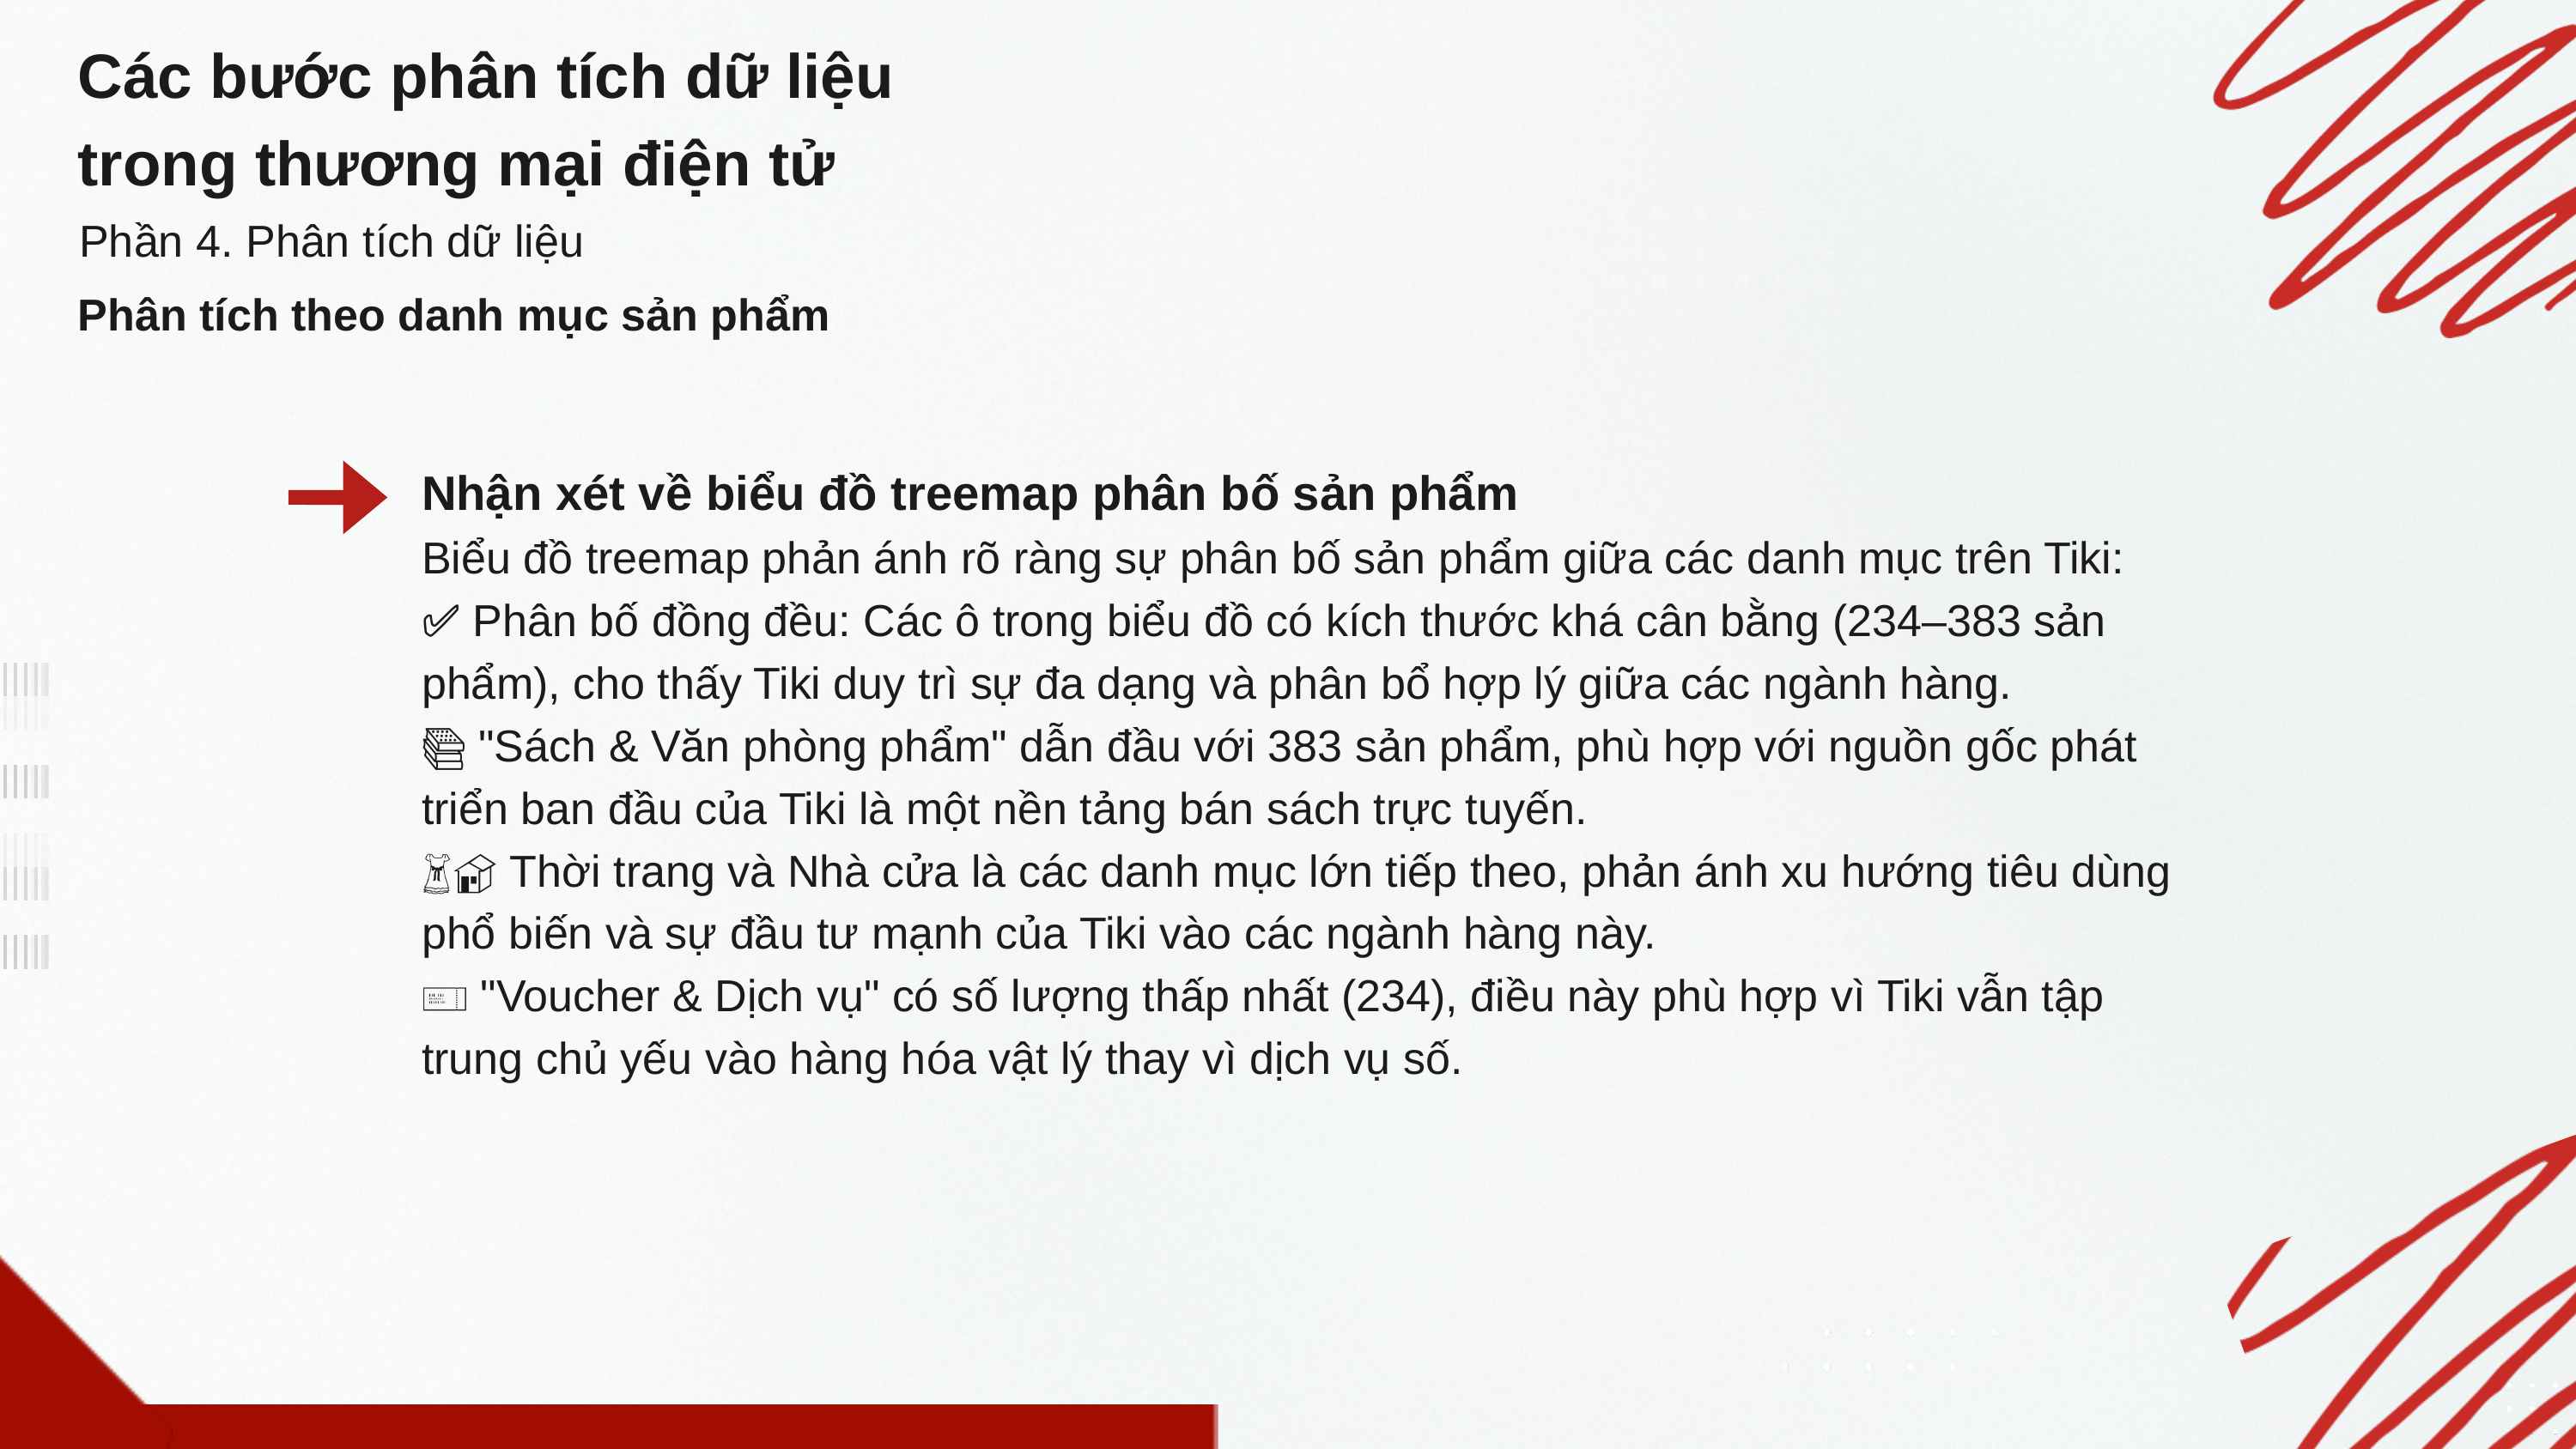

Các bước phân tích dữ liệu trong thương mại điện tử

Phần 4. Phân tích dữ liệu

Phân tích theo danh mục sản phẩm

Nhận xét về biểu đồ treemap phân bố sản phẩm
Biểu đồ treemap phản ánh rõ ràng sự phân bố sản phẩm giữa các danh mục trên Tiki:
✅ Phân bố đồng đều: Các ô trong biểu đồ có kích thước khá cân bằng (234–383 sản phẩm), cho thấy Tiki duy trì sự đa dạng và phân bổ hợp lý giữa các ngành hàng.
📚 "Sách & Văn phòng phẩm" dẫn đầu với 383 sản phẩm, phù hợp với nguồn gốc phát triển ban đầu của Tiki là một nền tảng bán sách trực tuyến.
👗🏠 Thời trang và Nhà cửa là các danh mục lớn tiếp theo, phản ánh xu hướng tiêu dùng phổ biến và sự đầu tư mạnh của Tiki vào các ngành hàng này.
🎫 "Voucher & Dịch vụ" có số lượng thấp nhất (234), điều này phù hợp vì Tiki vẫn tập trung chủ yếu vào hàng hóa vật lý thay vì dịch vụ số.